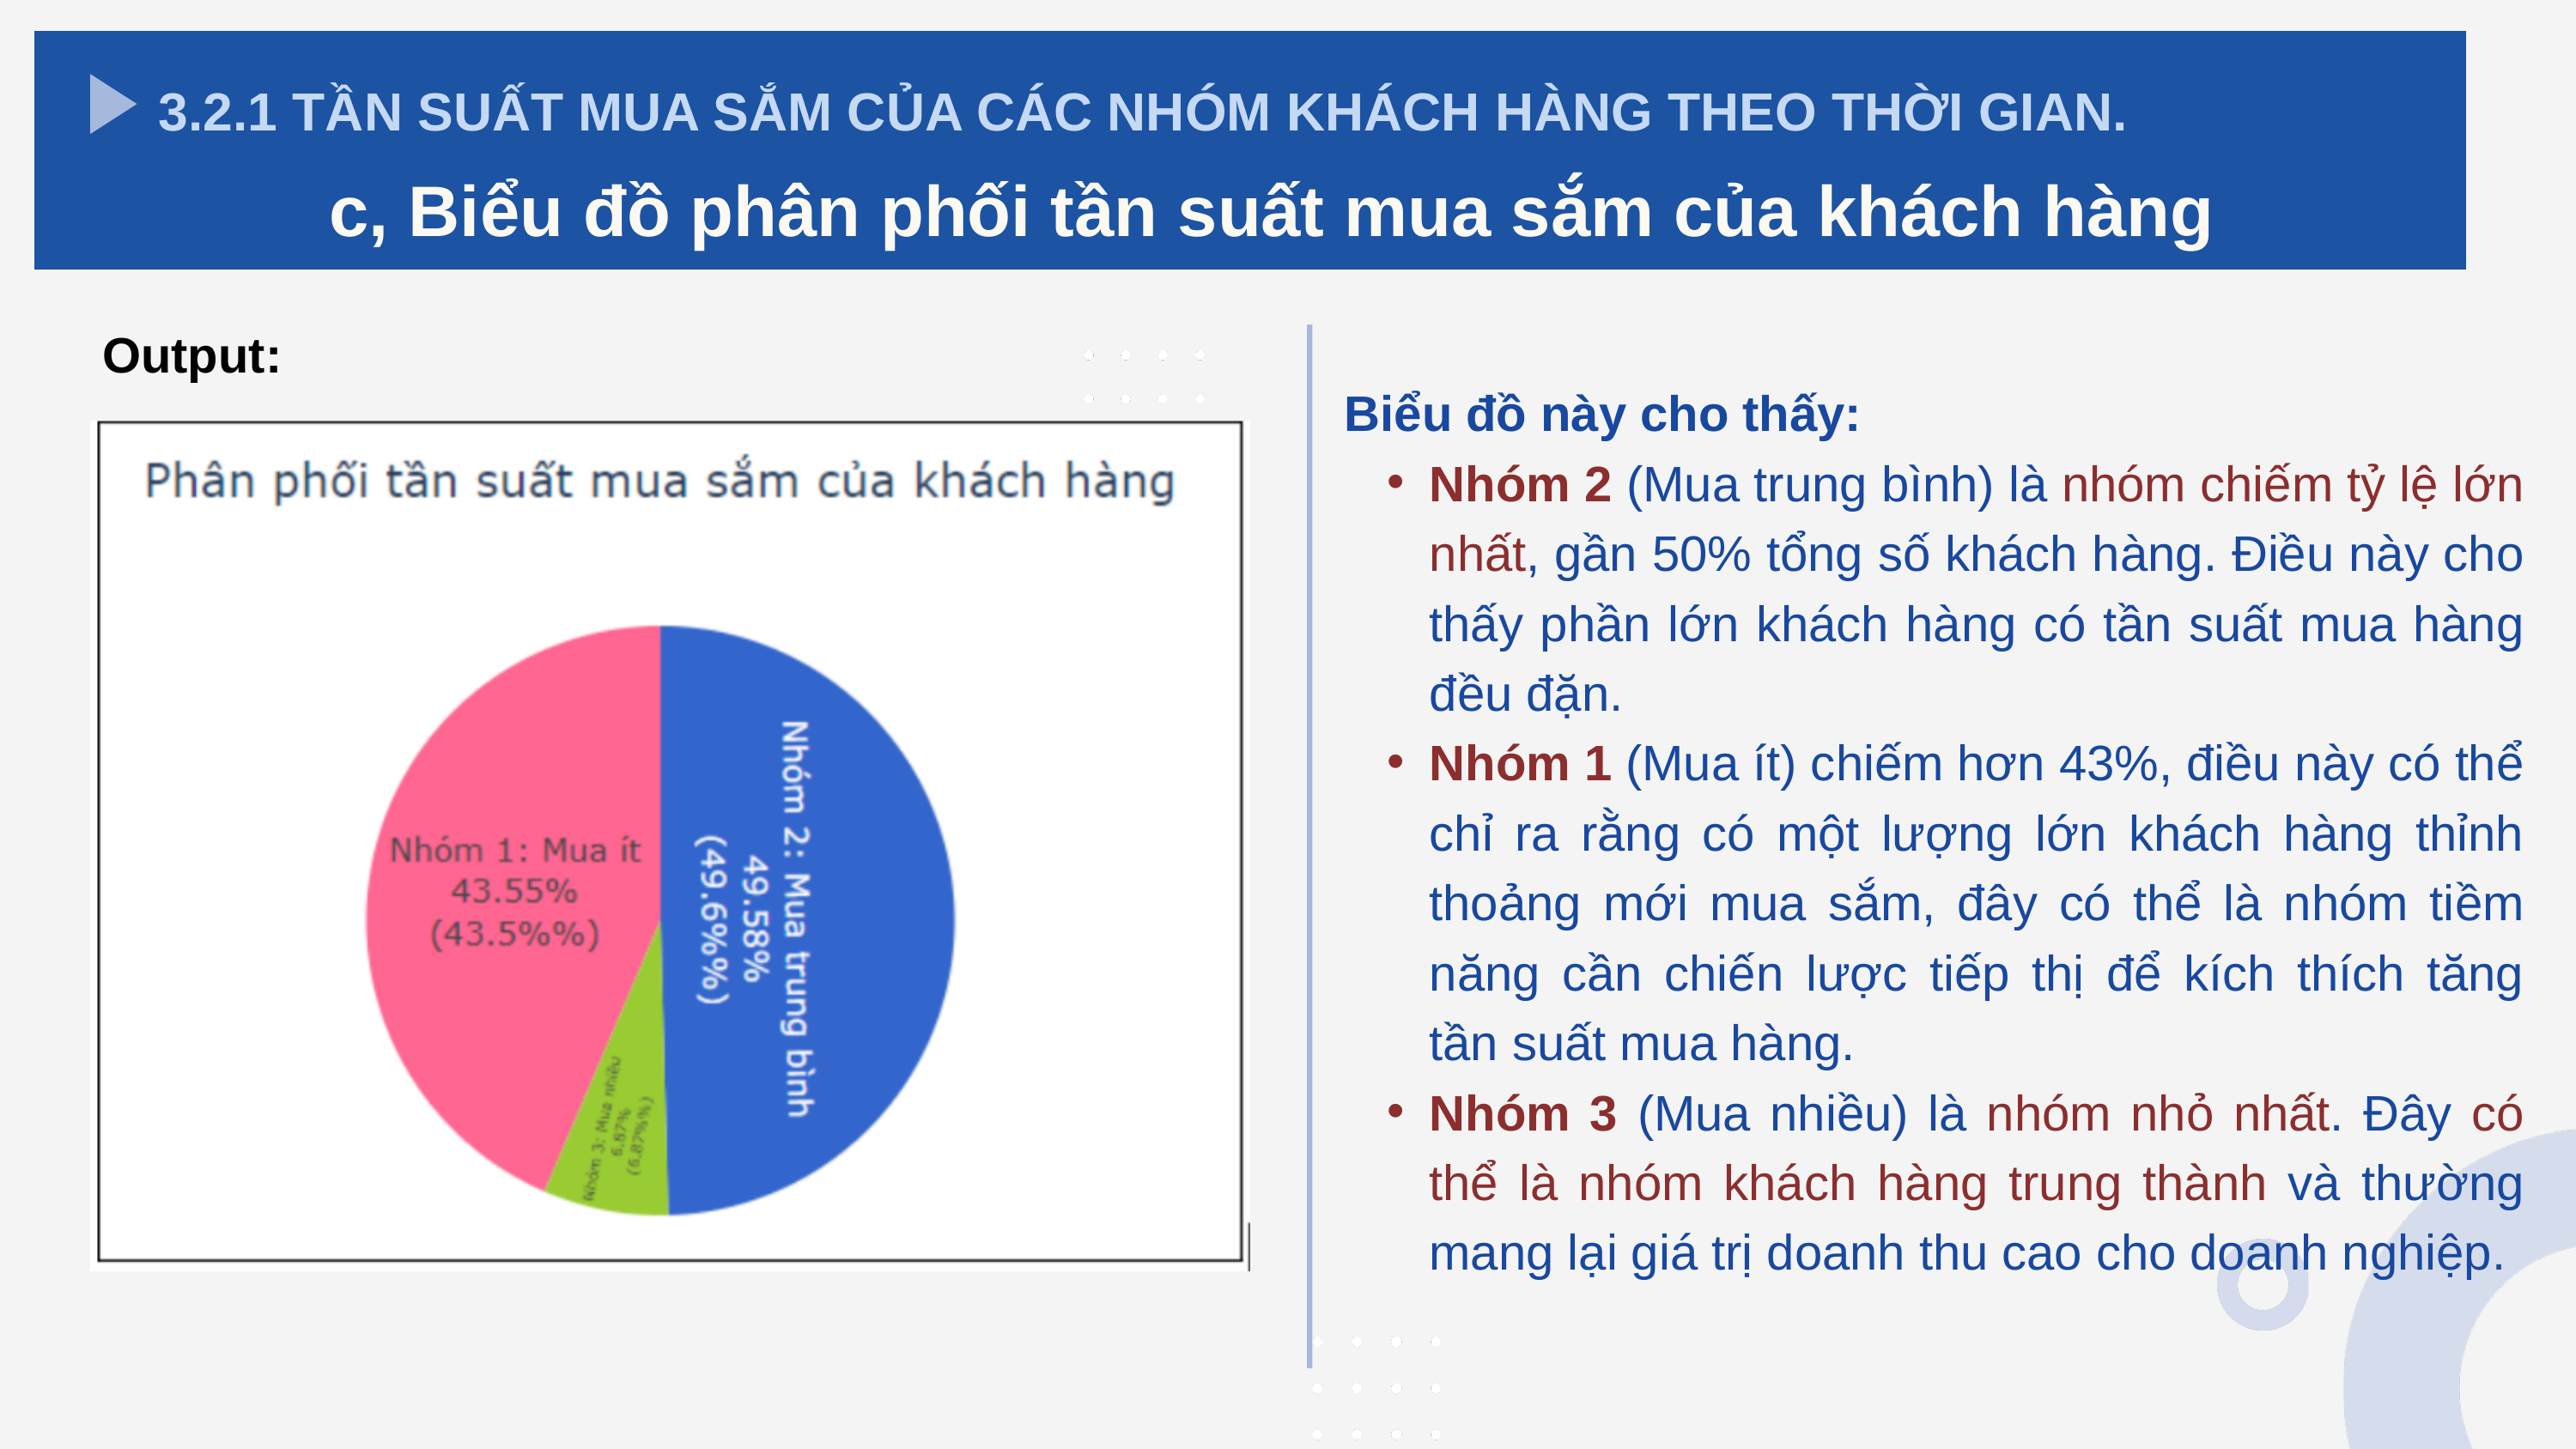

3.2.1 TẦN SUẤT MUA SẮM CỦA CÁC NHÓM KHÁCH HÀNG THEO THỜI GIAN.

c, Biểu đồ phân phối tần suất mua sắm của khách hàng

Output:

Biểu đồ này cho thấy:
Nhóm 2 (Mua trung bình) là nhóm chiếm tỷ lệ lớn nhất, gần 50% tổng số khách hàng. Điều này cho thấy phần lớn khách hàng có tần suất mua hàng đều đặn.
Nhóm 1 (Mua ít) chiếm hơn 43%, điều này có thể chỉ ra rằng có một lượng lớn khách hàng thỉnh thoảng mới mua sắm, đây có thể là nhóm tiềm năng cần chiến lược tiếp thị để kích thích tăng tần suất mua hàng.
Nhóm 3 (Mua nhiều) là nhóm nhỏ nhất. Đây có thể là nhóm khách hàng trung thành và thường mang lại giá trị doanh thu cao cho doanh nghiệp.